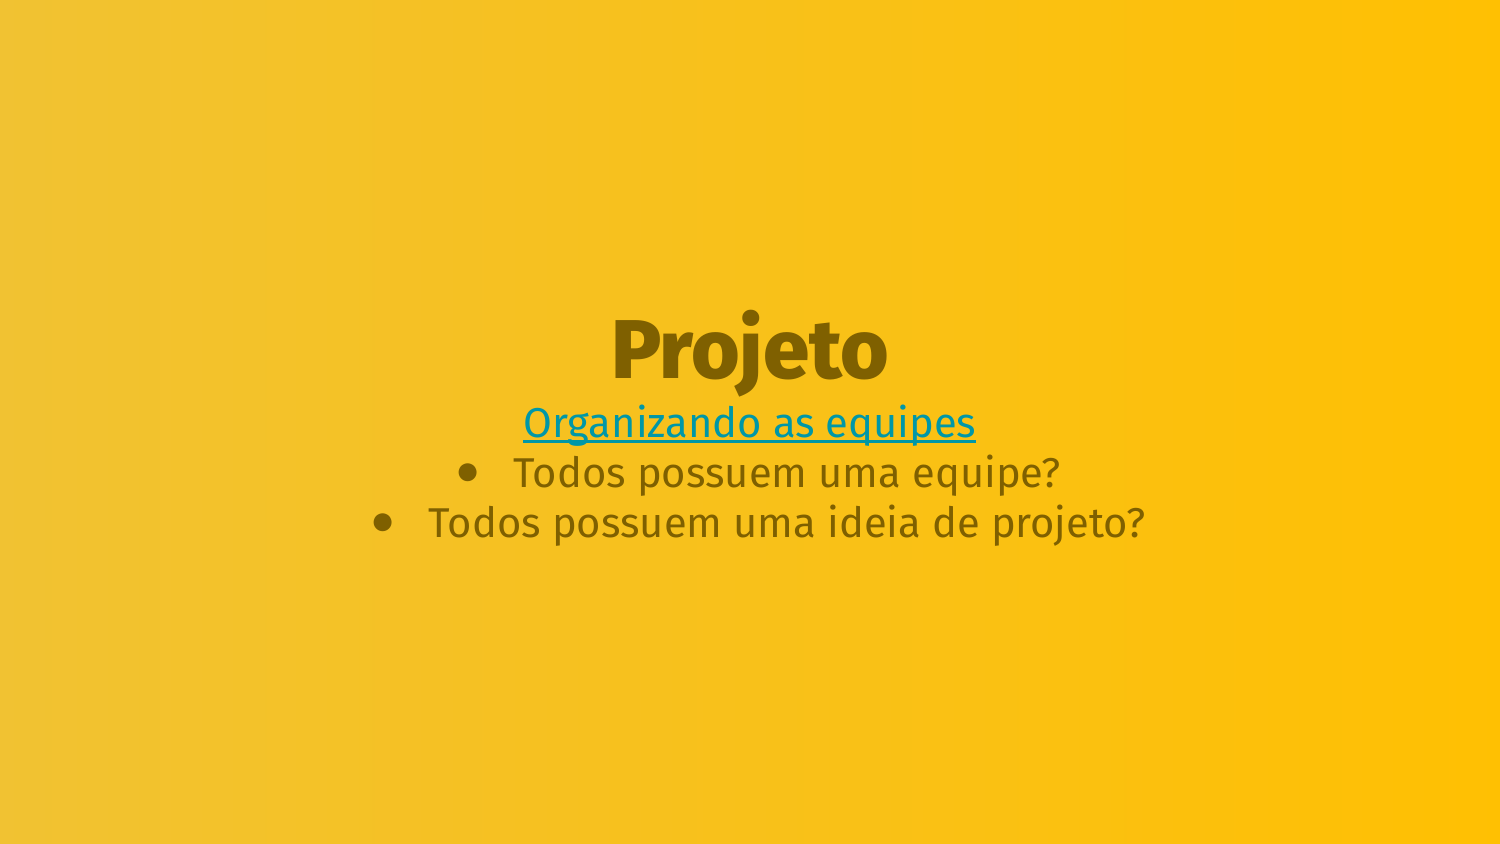

# Projeto
Organizando as equipes
Todos possuem uma equipe?
Todos possuem uma ideia de projeto?